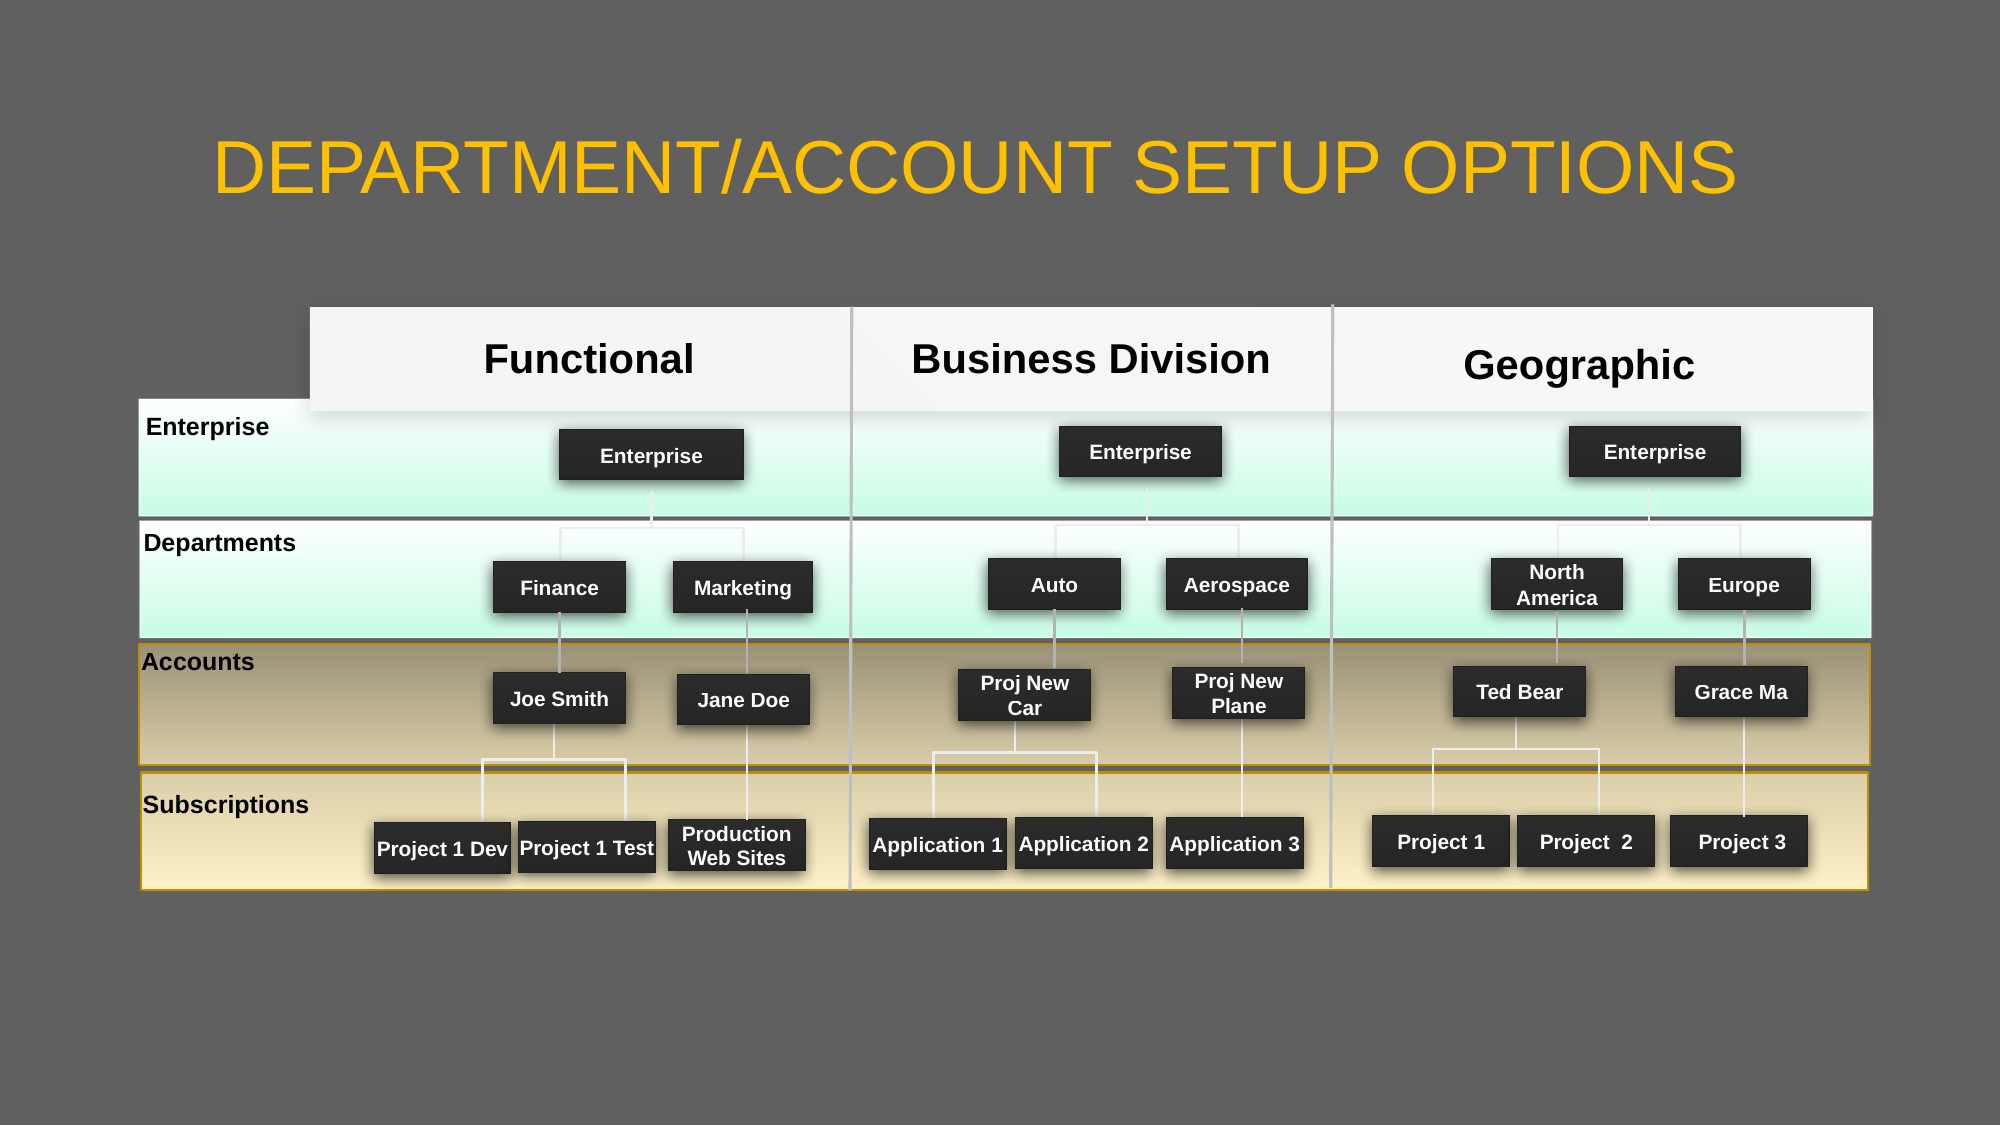

# Department/Account Setup Options

Functional
Business Division
Geographic
Functional
Enterprise
Enterprise

Finance
Marketing
Joe Smith
Jane Doe

Subscriptions
Production Web Sites
Project 1 Test
Project 1 Dev

Enterprise

Auto
Aerospace
Proj New Plane
Proj New Car

Application 3
Application 2
Application 1
Enterprise

North America
Europe

Grace Ma
Ted Bear
Project  2
Project 1
 Project 3

Departments

Accounts